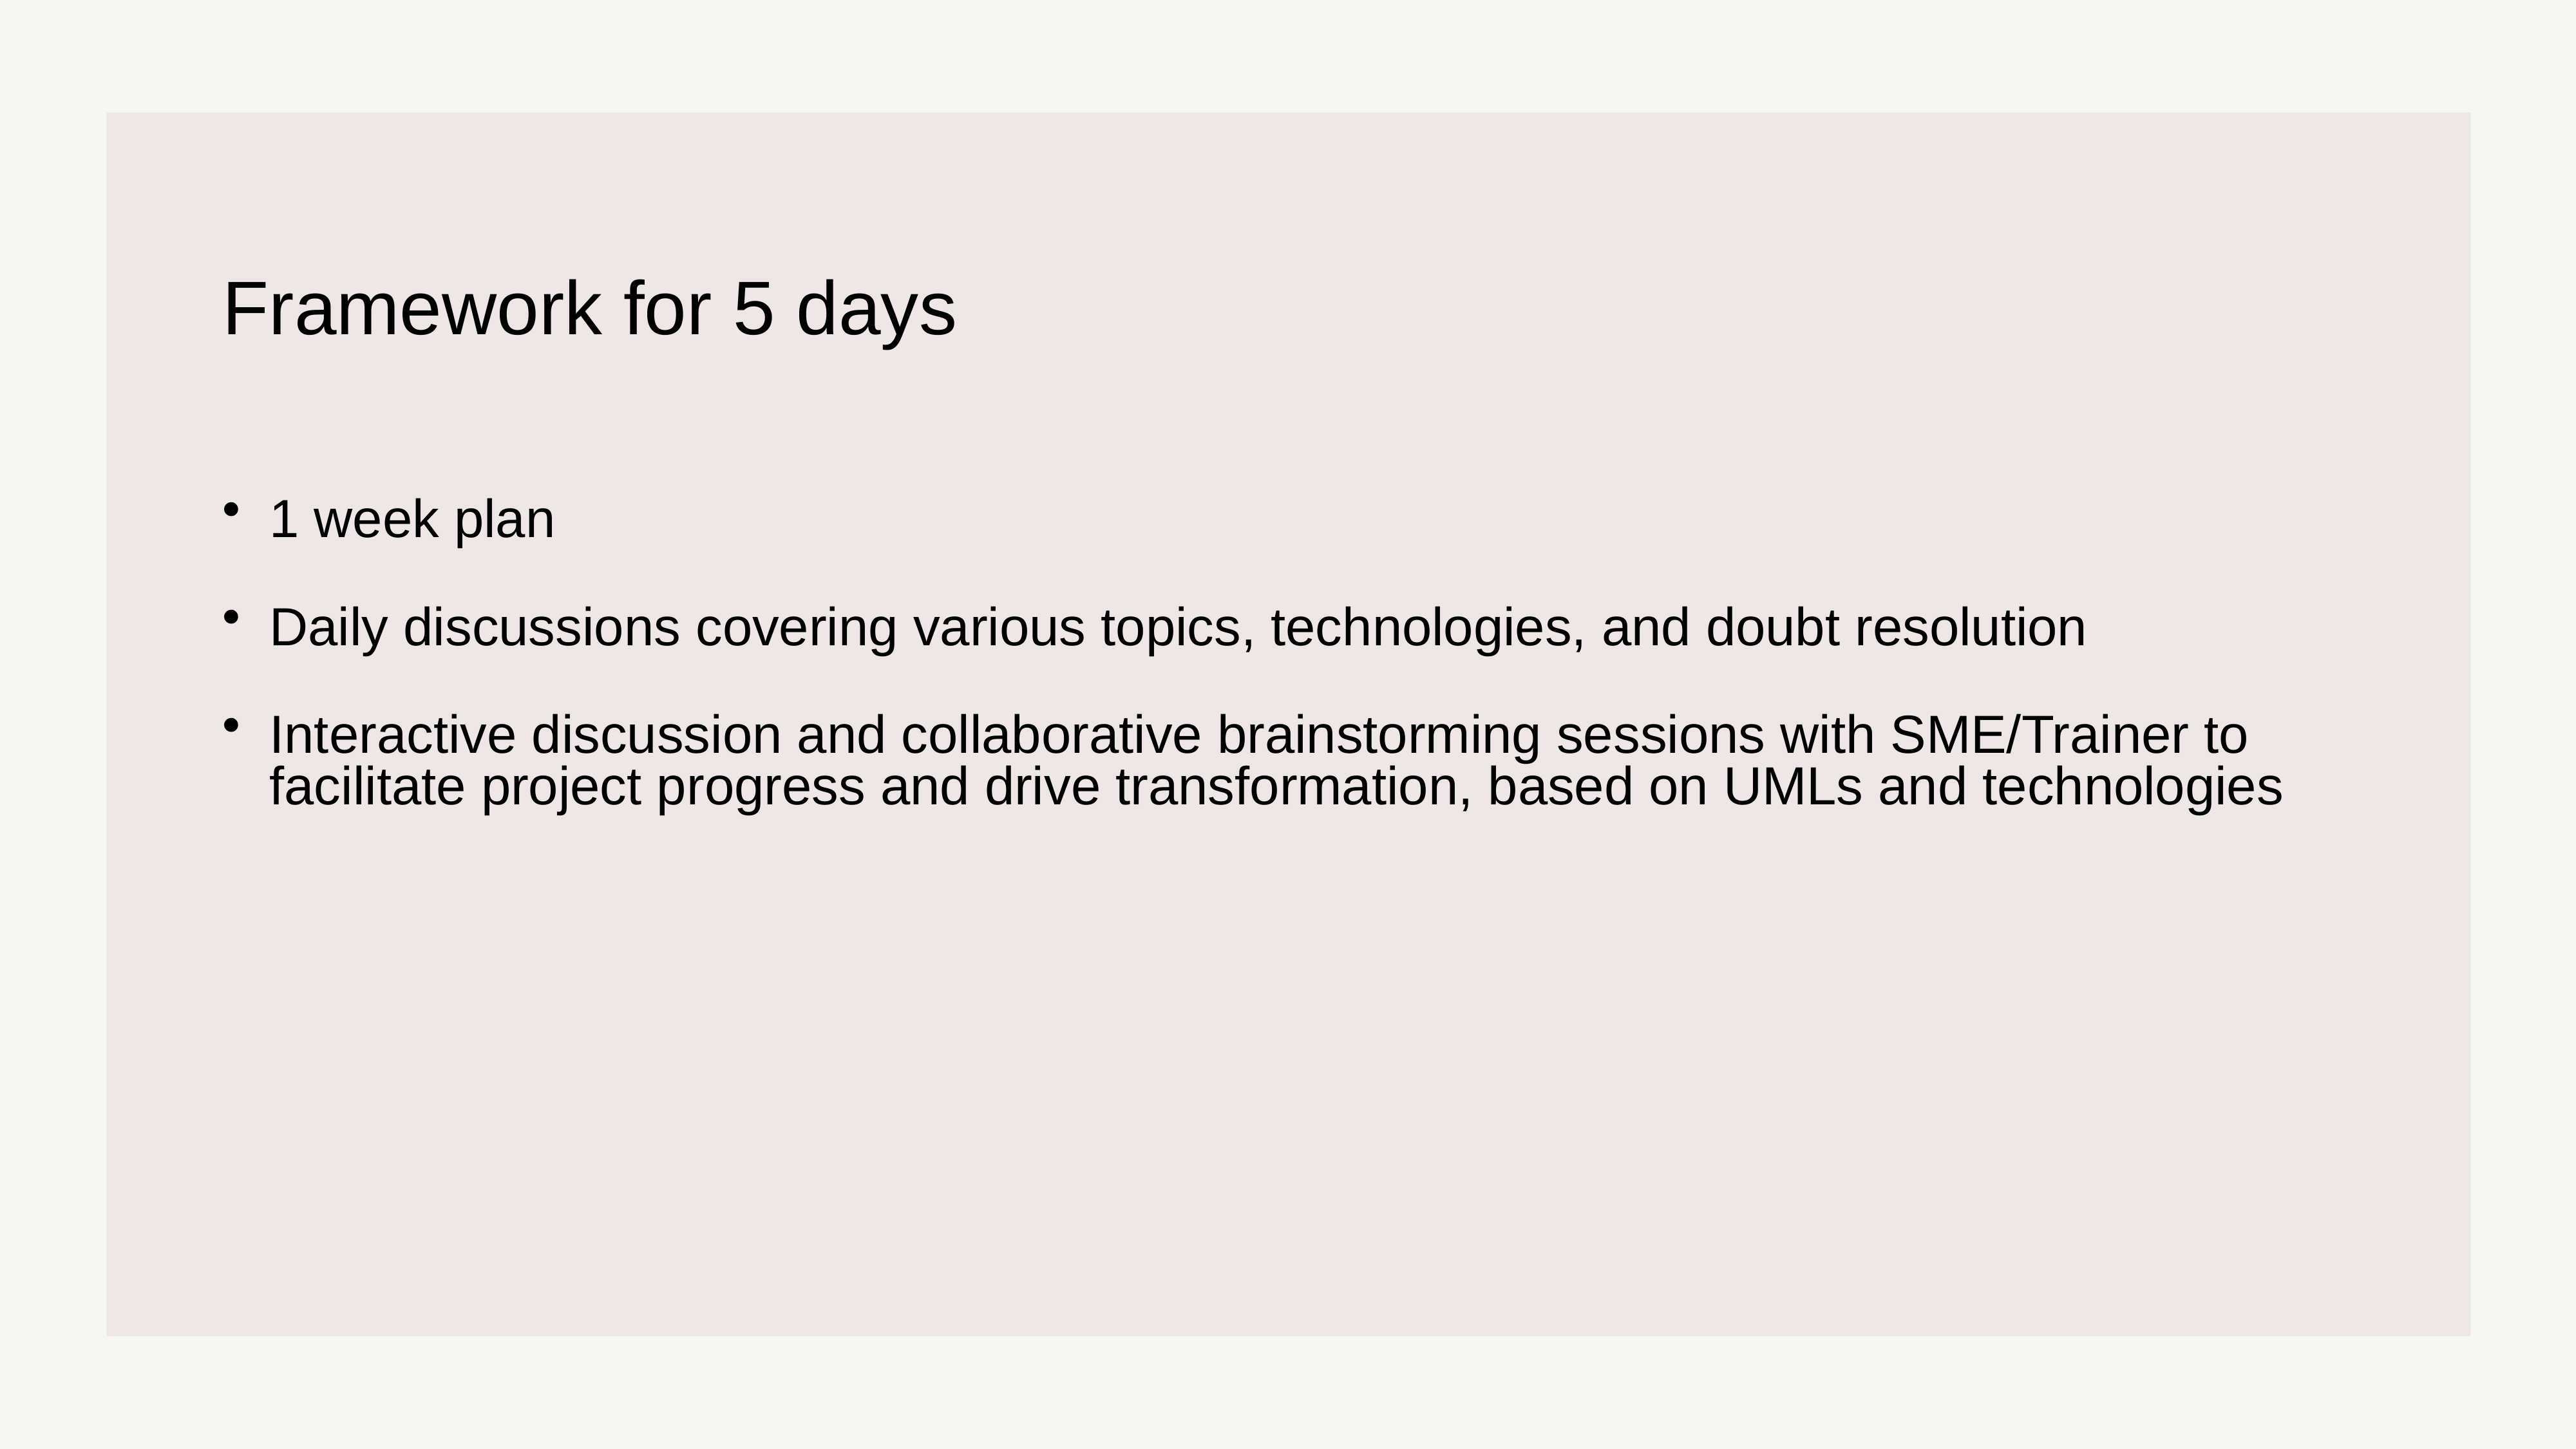

# Framework for 5 days
1 week plan
Daily discussions covering various topics, technologies, and doubt resolution
Interactive discussion and collaborative brainstorming sessions with SME/Trainer to facilitate project progress and drive transformation, based on UMLs and technologies